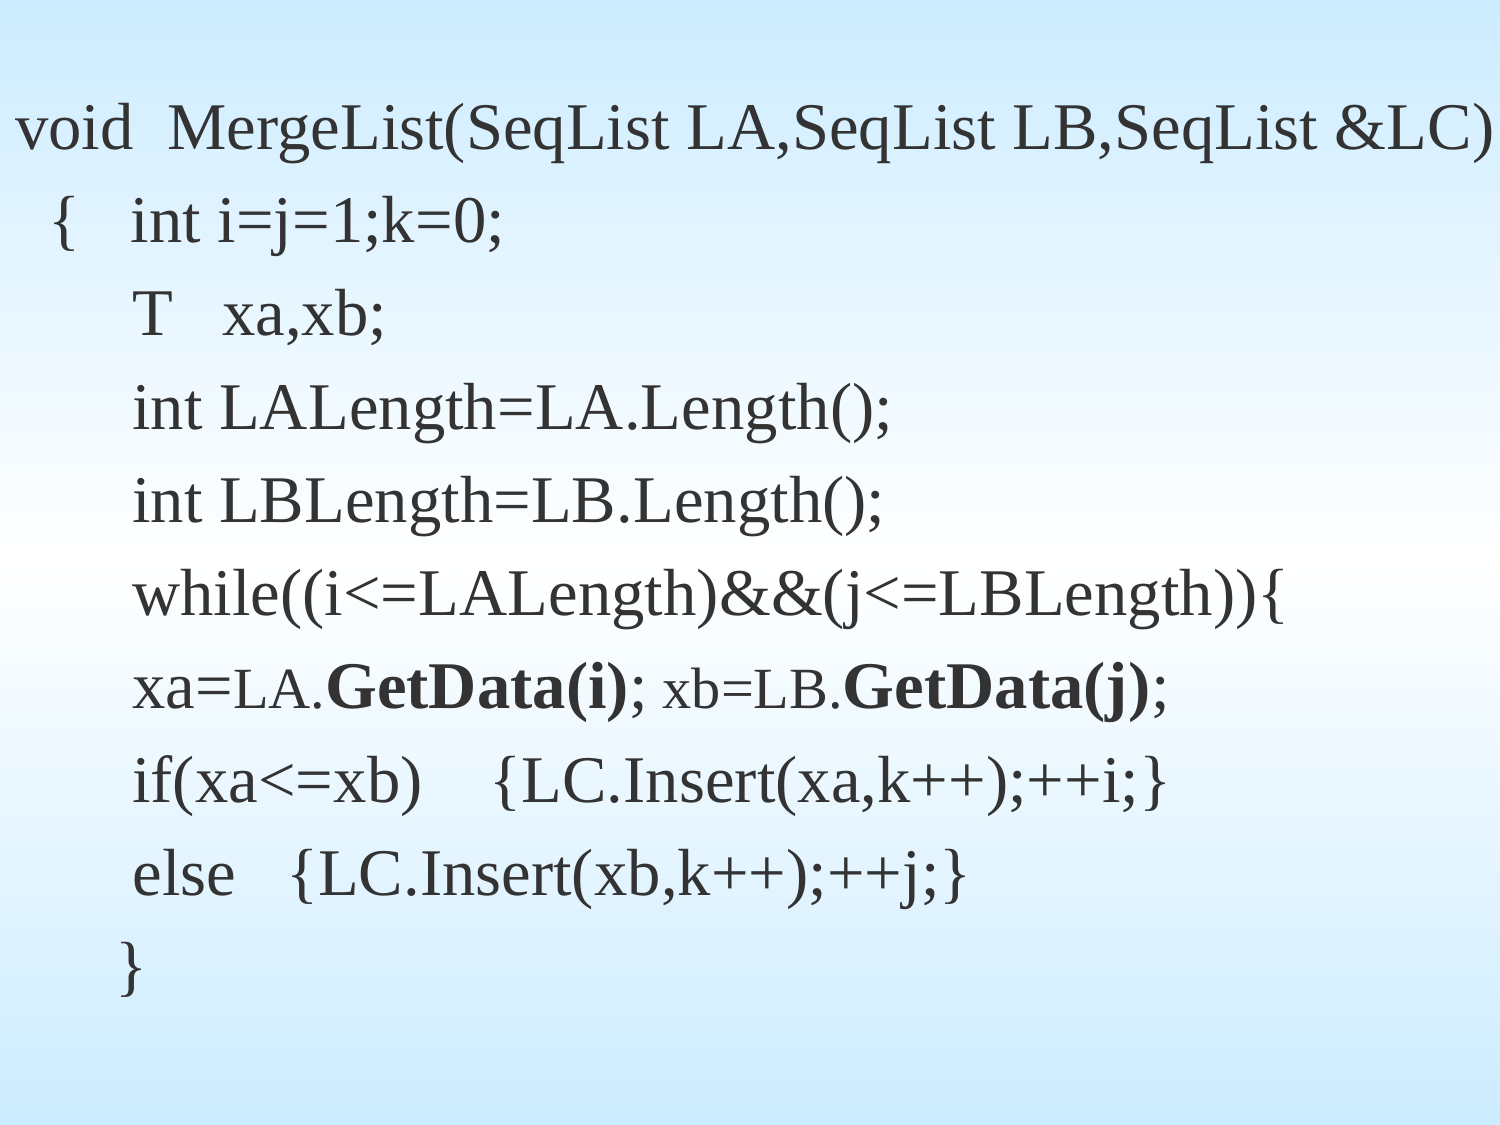

# void  MergeList(SeqList LA,SeqList LB,SeqList &LC)
  {   int i=j=1;k=0;
       T   xa,xb;
       int LALength=LA.Length();
       int LBLength=LB.Length();
       while((i<=LALength)&&(j<=LBLength)){
       xa=LA.GetData(i); xb=LB.GetData(j);
       if(xa<=xb)    {LC.Insert(xa,k++);++i;}
       else   {LC.Insert(xb,k++);++j;}
      }